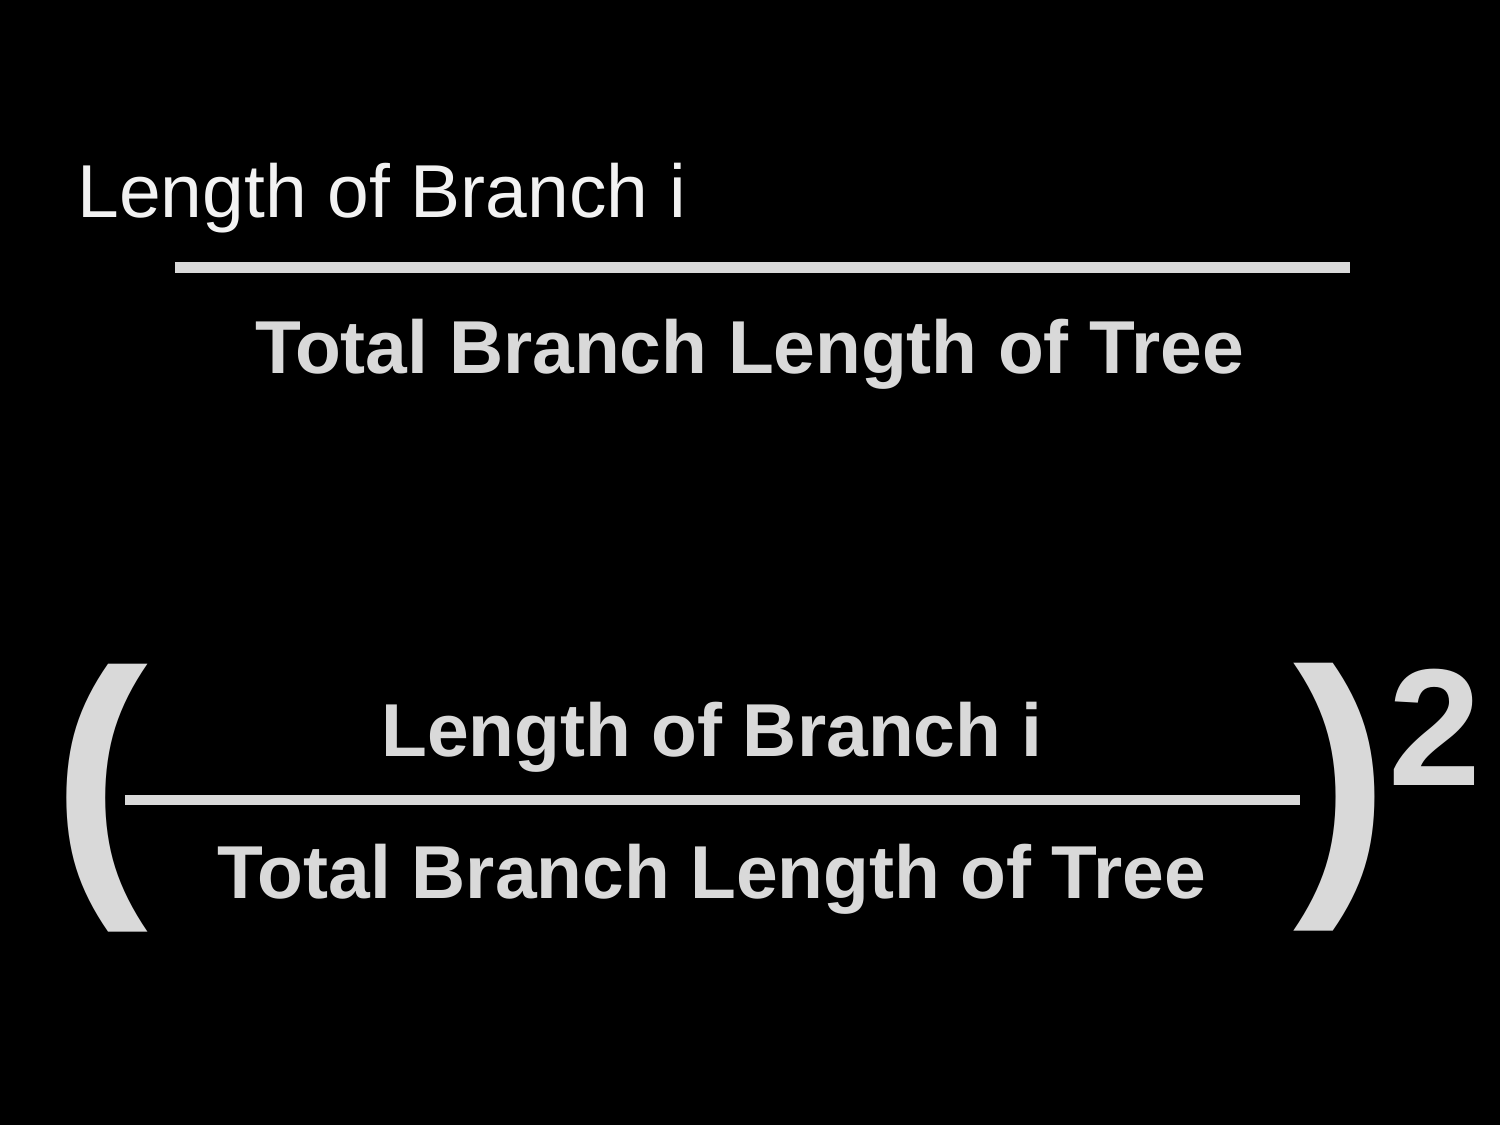

# Length of Branch i
Total Branch Length of Tree
Length of Branch i
)2
(
Total Branch Length of Tree